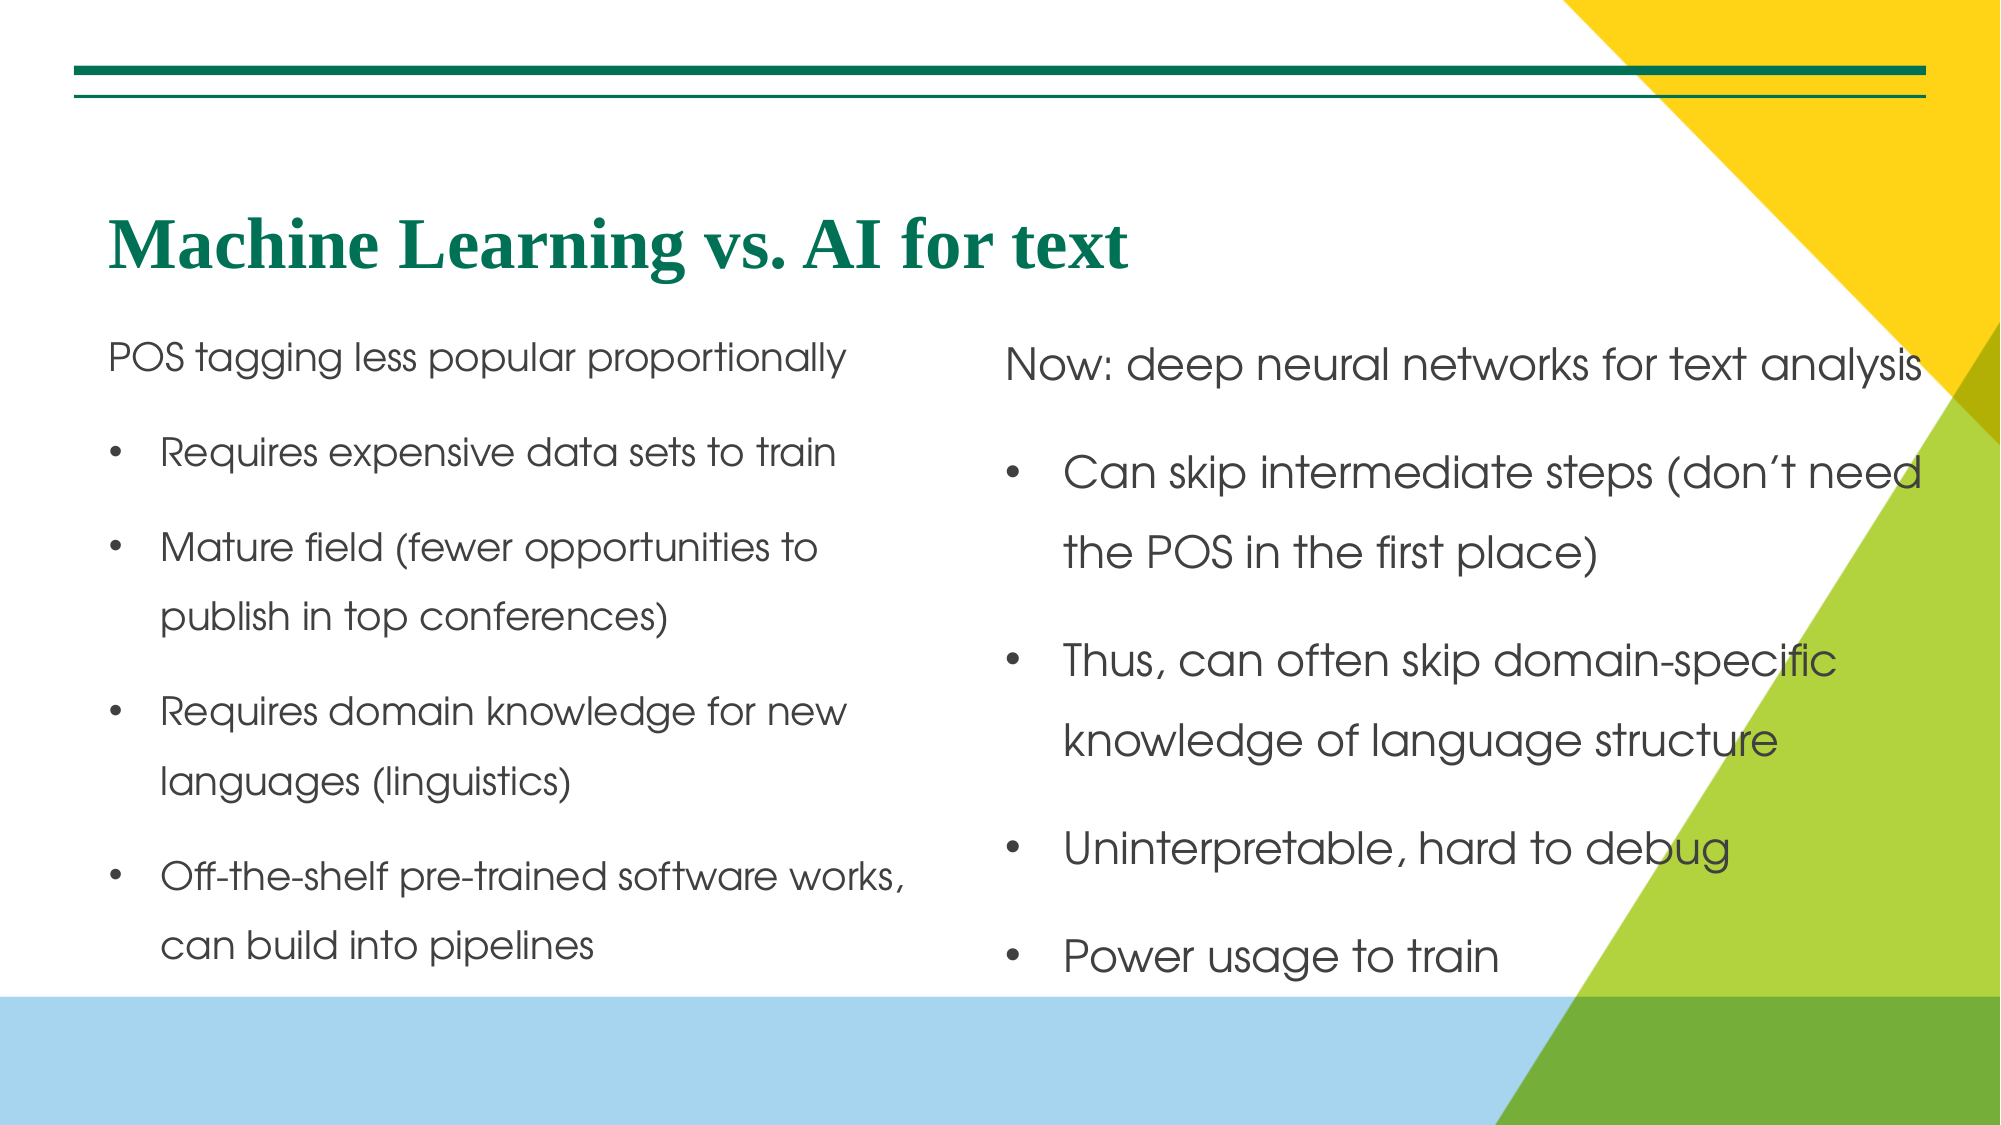

# Machine Learning vs. AI for text
POS tagging less popular proportionally
Requires expensive data sets to train
Mature field (fewer opportunities to publish in top conferences)
Requires domain knowledge for new languages (linguistics)
Off-the-shelf pre-trained software works, can build into pipelines

Now: deep neural networks for text analysis
Can skip intermediate steps (don’t need the POS in the first place)
Thus, can often skip domain-specific knowledge of language structure
Uninterpretable, hard to debug
Power usage to train